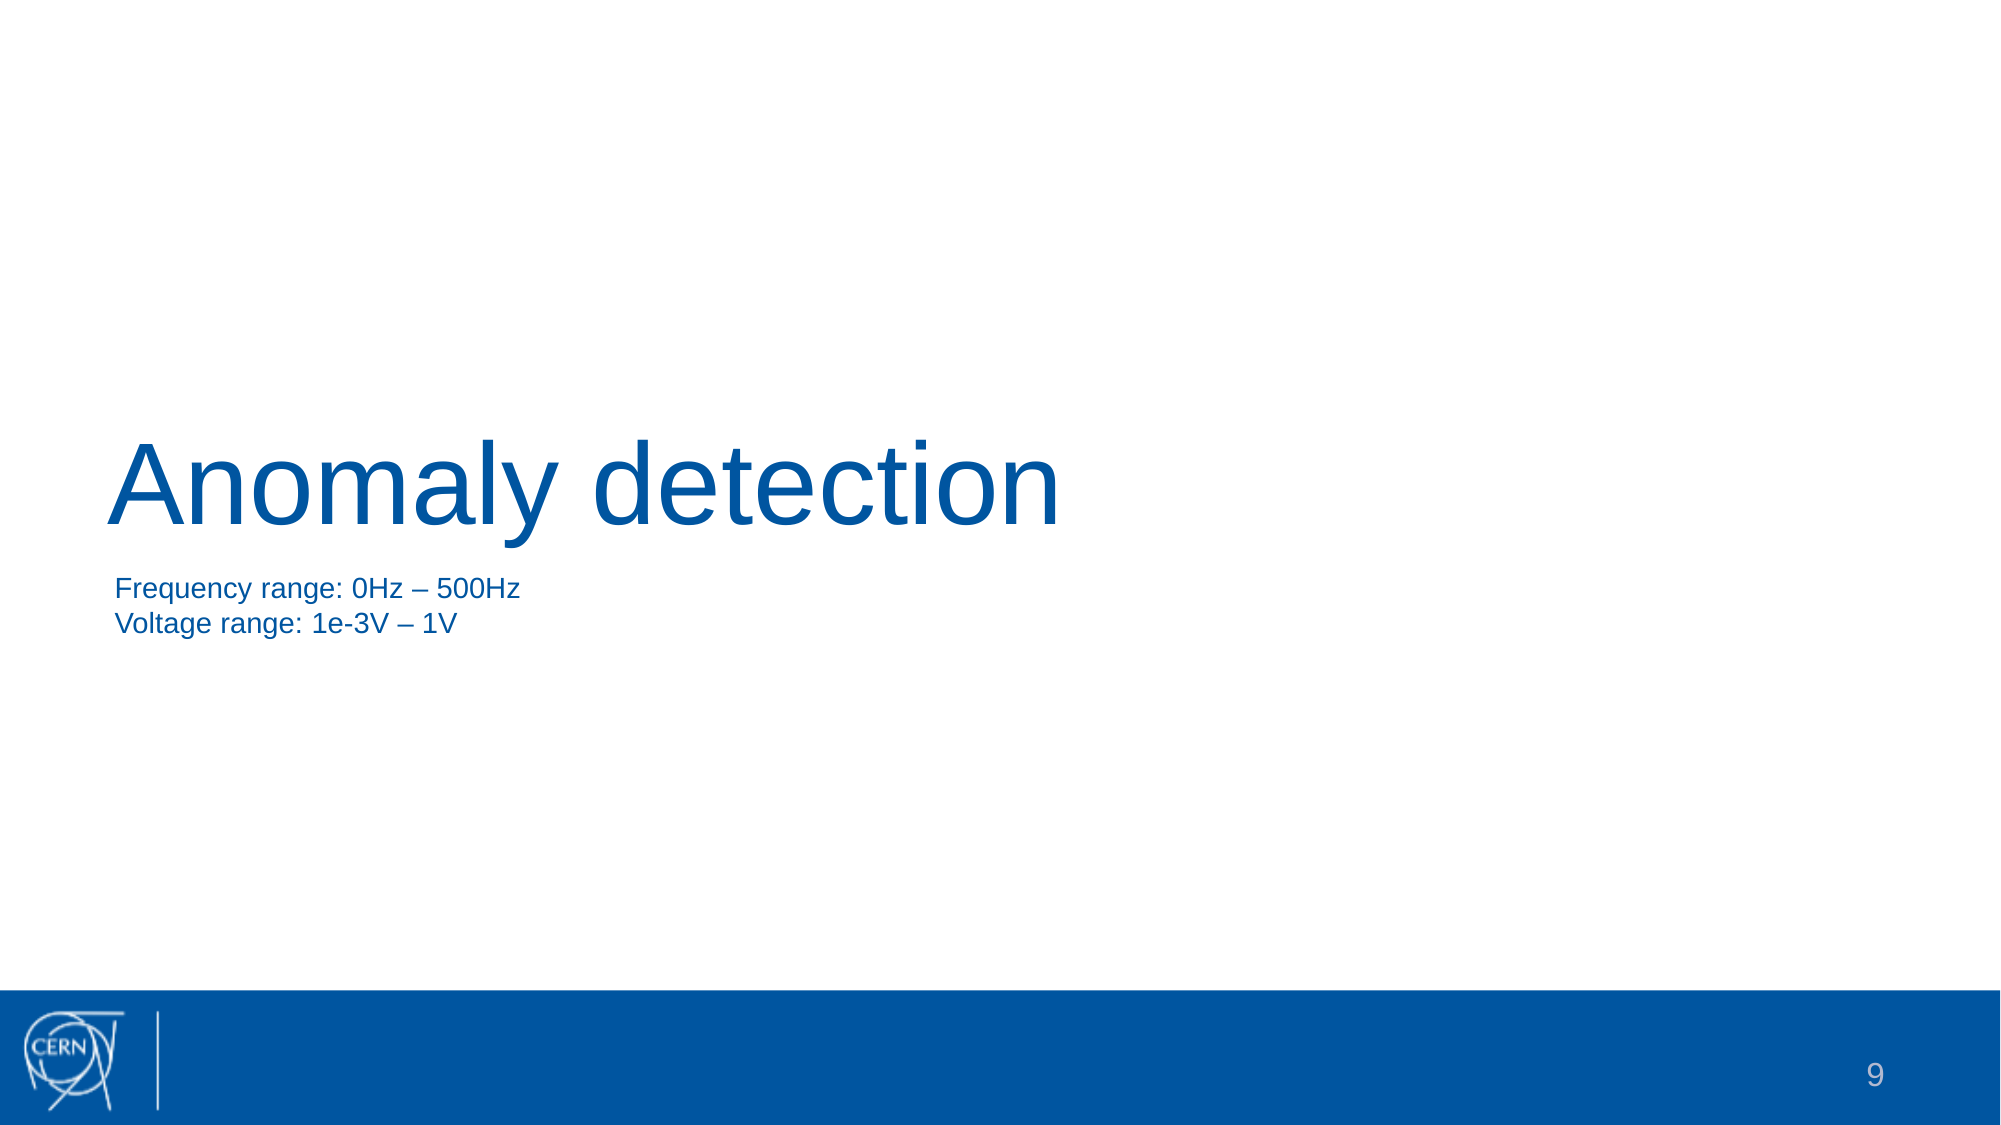

# Anomaly detection
Frequency range: 0Hz – 500Hz
Voltage range: 1e-3V – 1V
9